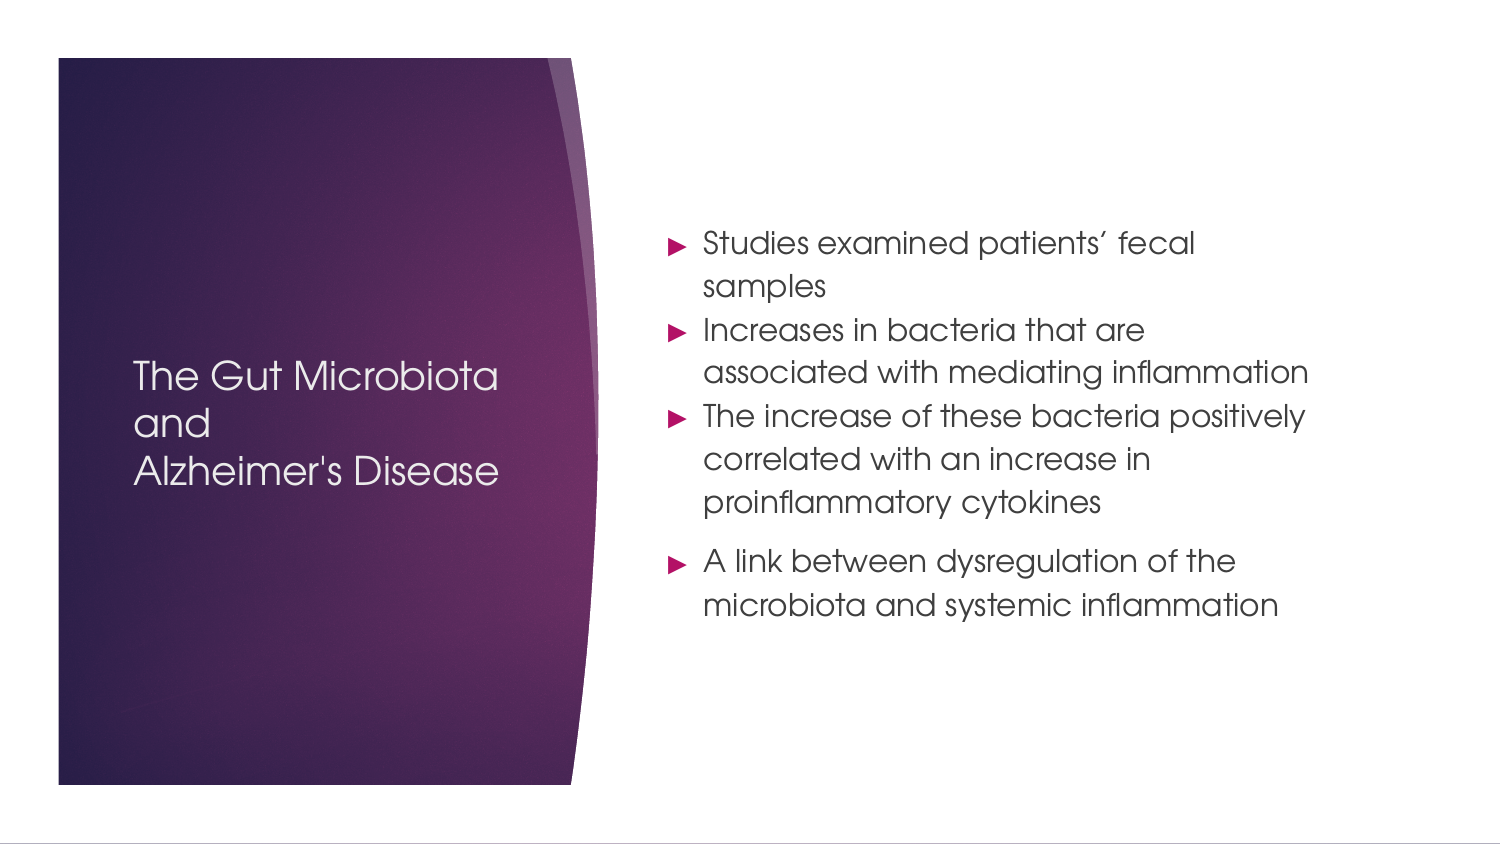

Studies examined patients’ fecal samples
Increases in bacteria that are associated with mediating inflammation
The increase of these bacteria positively correlated with an increase in proinflammatory cytokines
A link between dysregulation of the microbiota and systemic inflammation
# The Gut Microbiota and Alzheimer's Disease